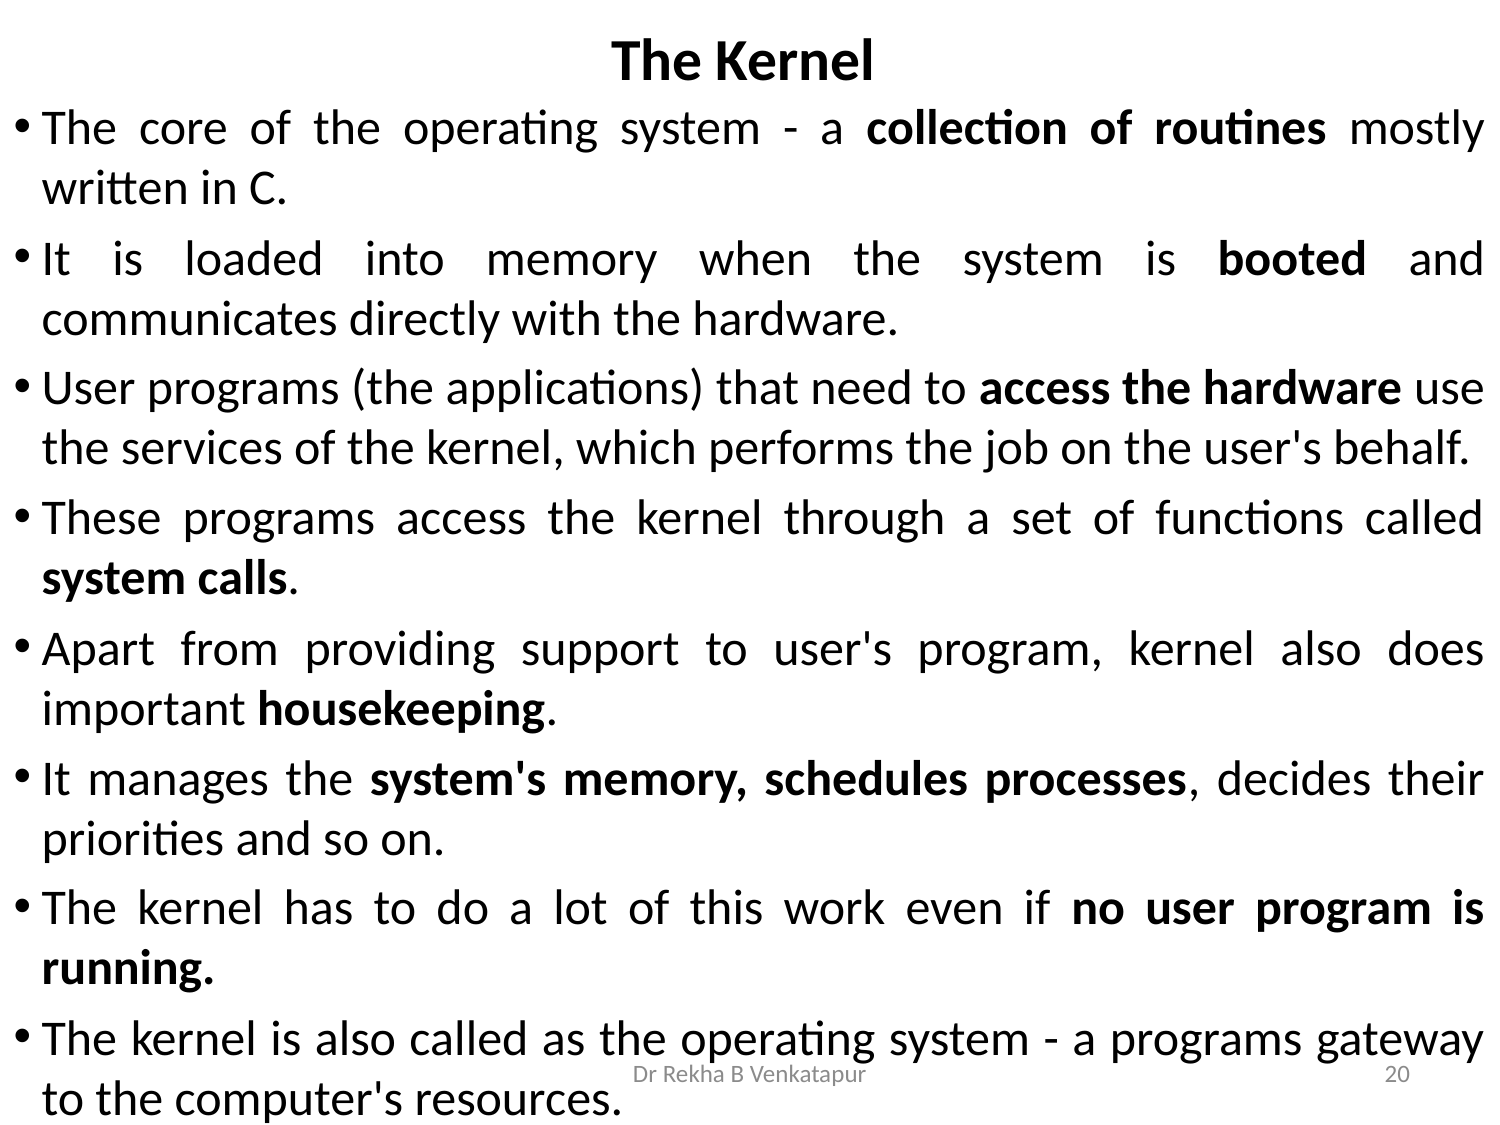

# The Kernel
The core of the operating system - a collection of routines mostly written in C.
It is loaded into memory when the system is booted and communicates directly with the hardware.
User programs (the applications) that need to access the hardware use the services of the kernel, which performs the job on the user's behalf.
These programs access the kernel through a set of functions called system calls.
Apart from providing support to user's program, kernel also does important housekeeping.
It manages the system's memory, schedules processes, decides their priorities and so on.
The kernel has to do a lot of this work even if no user program is running.
The kernel is also called as the operating system - a programs gateway to the computer's resources.

Dr Rekha B Venkatapur
20